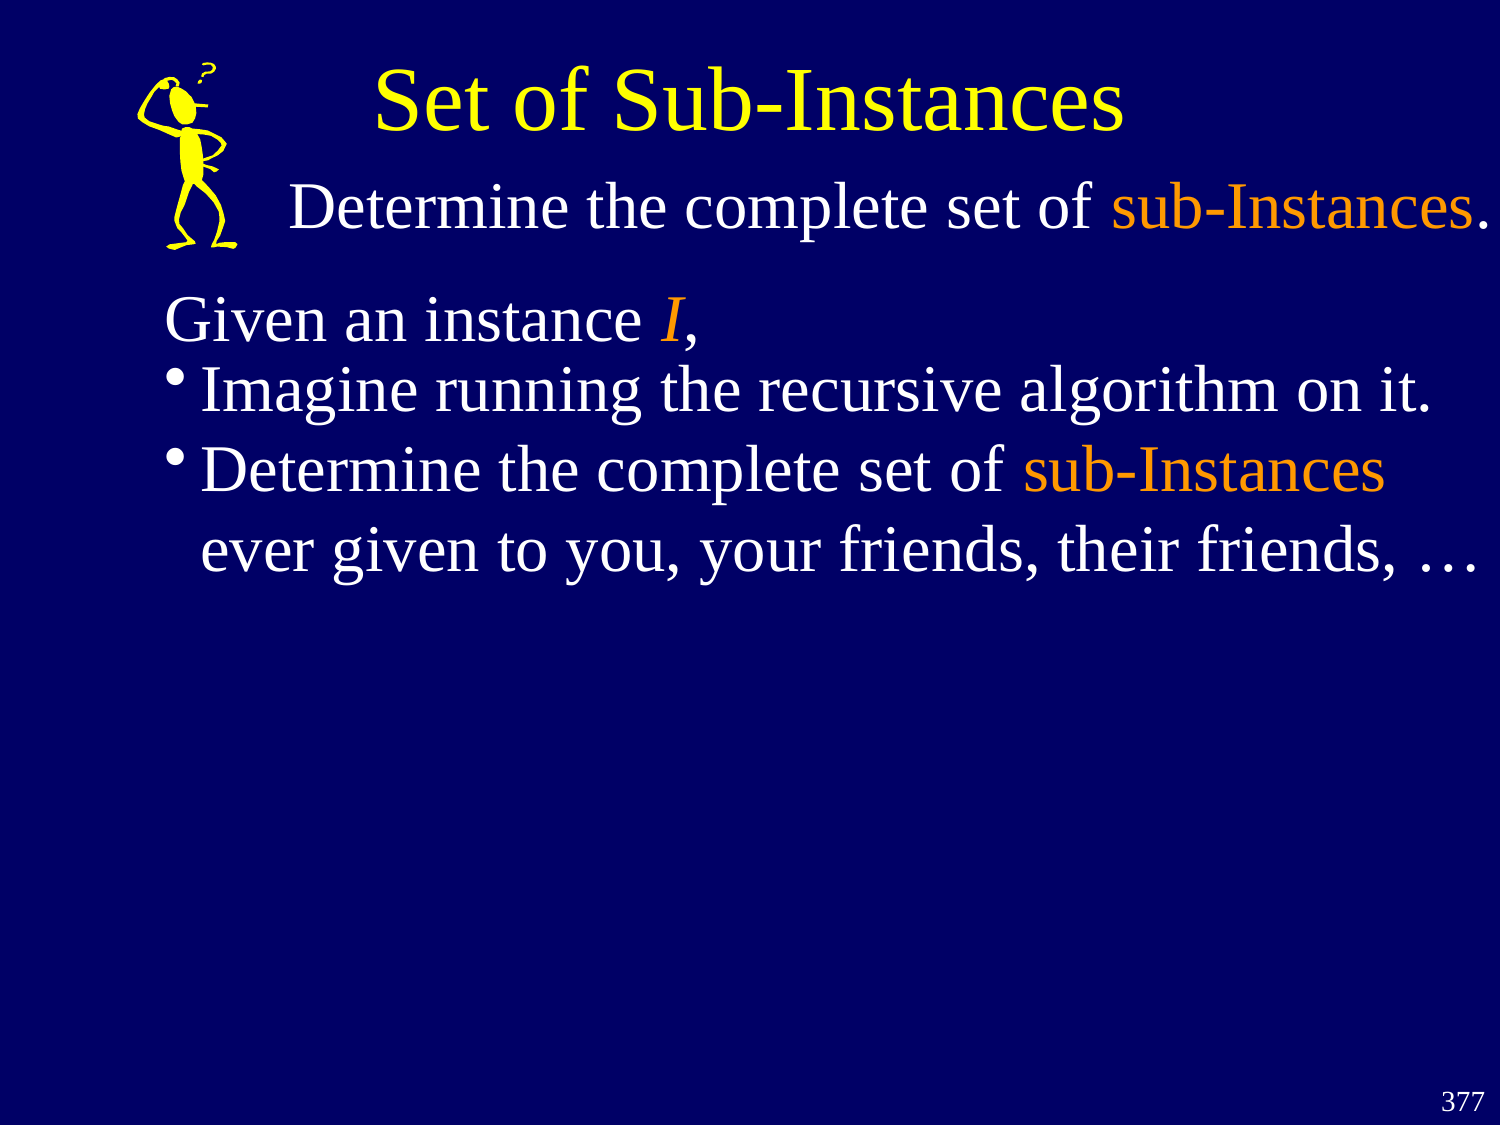

Set of Sub-Instances

Determine the complete set of sub-Instances.
Given an instance I,
Imagine running the recursive algorithm on it.
Determine the complete set of sub-Instances ever given to you, your friends, their friends, …